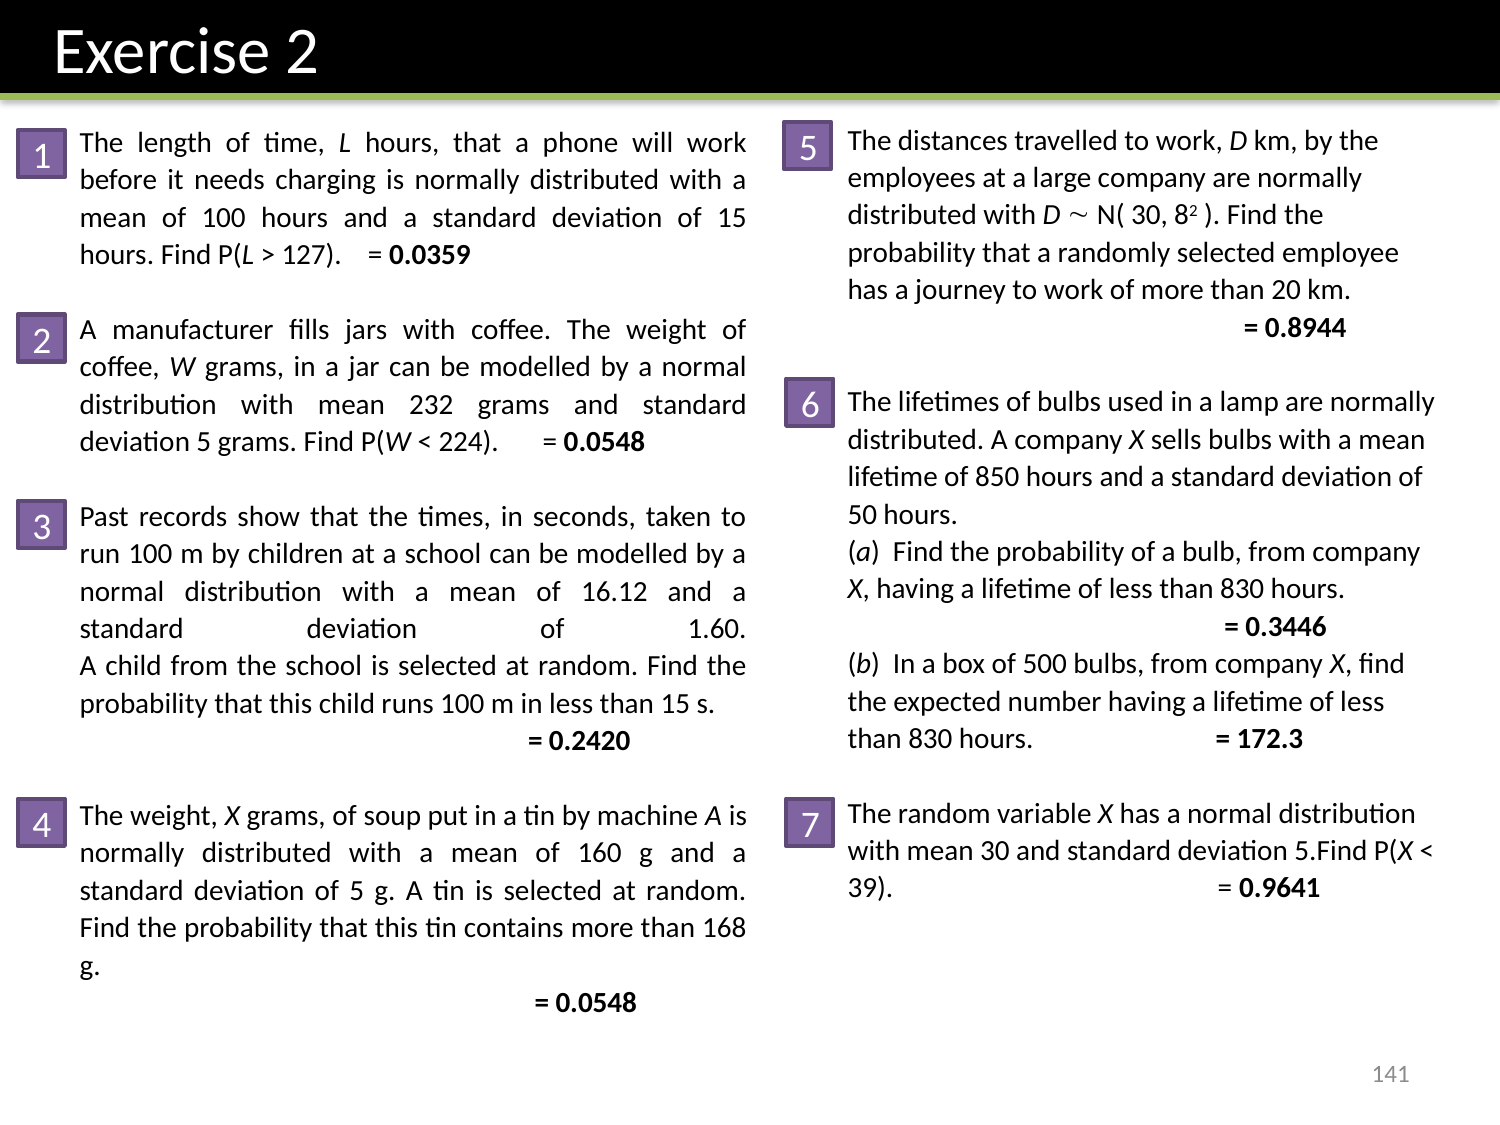

Exercise 2

The distances travelled to work, D km, by the employees at a large company are normally distributed with D ∼ N( 30, 82 ). Find the probability that a randomly selected employee has a journey to work of more than 20 km.
                                                             = 0.8944

The lifetimes of bulbs used in a lamp are normally distributed. A company X sells bulbs with a mean lifetime of 850 hours and a standard deviation of 50 hours.
(a)  Find the probability of a bulb, from company X, having a lifetime of less than 830 hours.
                                                          = 0.3446
(b)  In a box of 500 bulbs, from company X, find the expected number having a lifetime of less than 830 hours.                            = 172.3

The random variable X has a normal distribution with mean 30 and standard deviation 5.Find P(X < 39).                                                  = 0.9641

The length of time, L hours, that a phone will work before it needs charging is normally distributed with a mean of 100 hours and a standard deviation of 15 hours. Find P(L > 127).    = 0.0359

A manufacturer fills jars with coffee. The weight of coffee, W grams, in a jar can be modelled by a normal distribution with mean 232 grams and standard deviation 5 grams. Find P(W < 224).	  = 0.0548

Past records show that the times, in seconds, taken to run 100 m by children at a school can be modelled by a normal distribution with a mean of 16.12 and a standard deviation of 1.60.
A child from the school is selected at random. Find the probability that this child runs 100 m in less than 15 s.
                                                                     = 0.2420

The weight, X grams, of soup put in a tin by machine A is normally distributed with a mean of 160 g and a standard deviation of 5 g. A tin is selected at random. Find the probability that this tin contains more than 168 g.
                                                                      = 0.0548
5
1
2
6
3
4
7
141